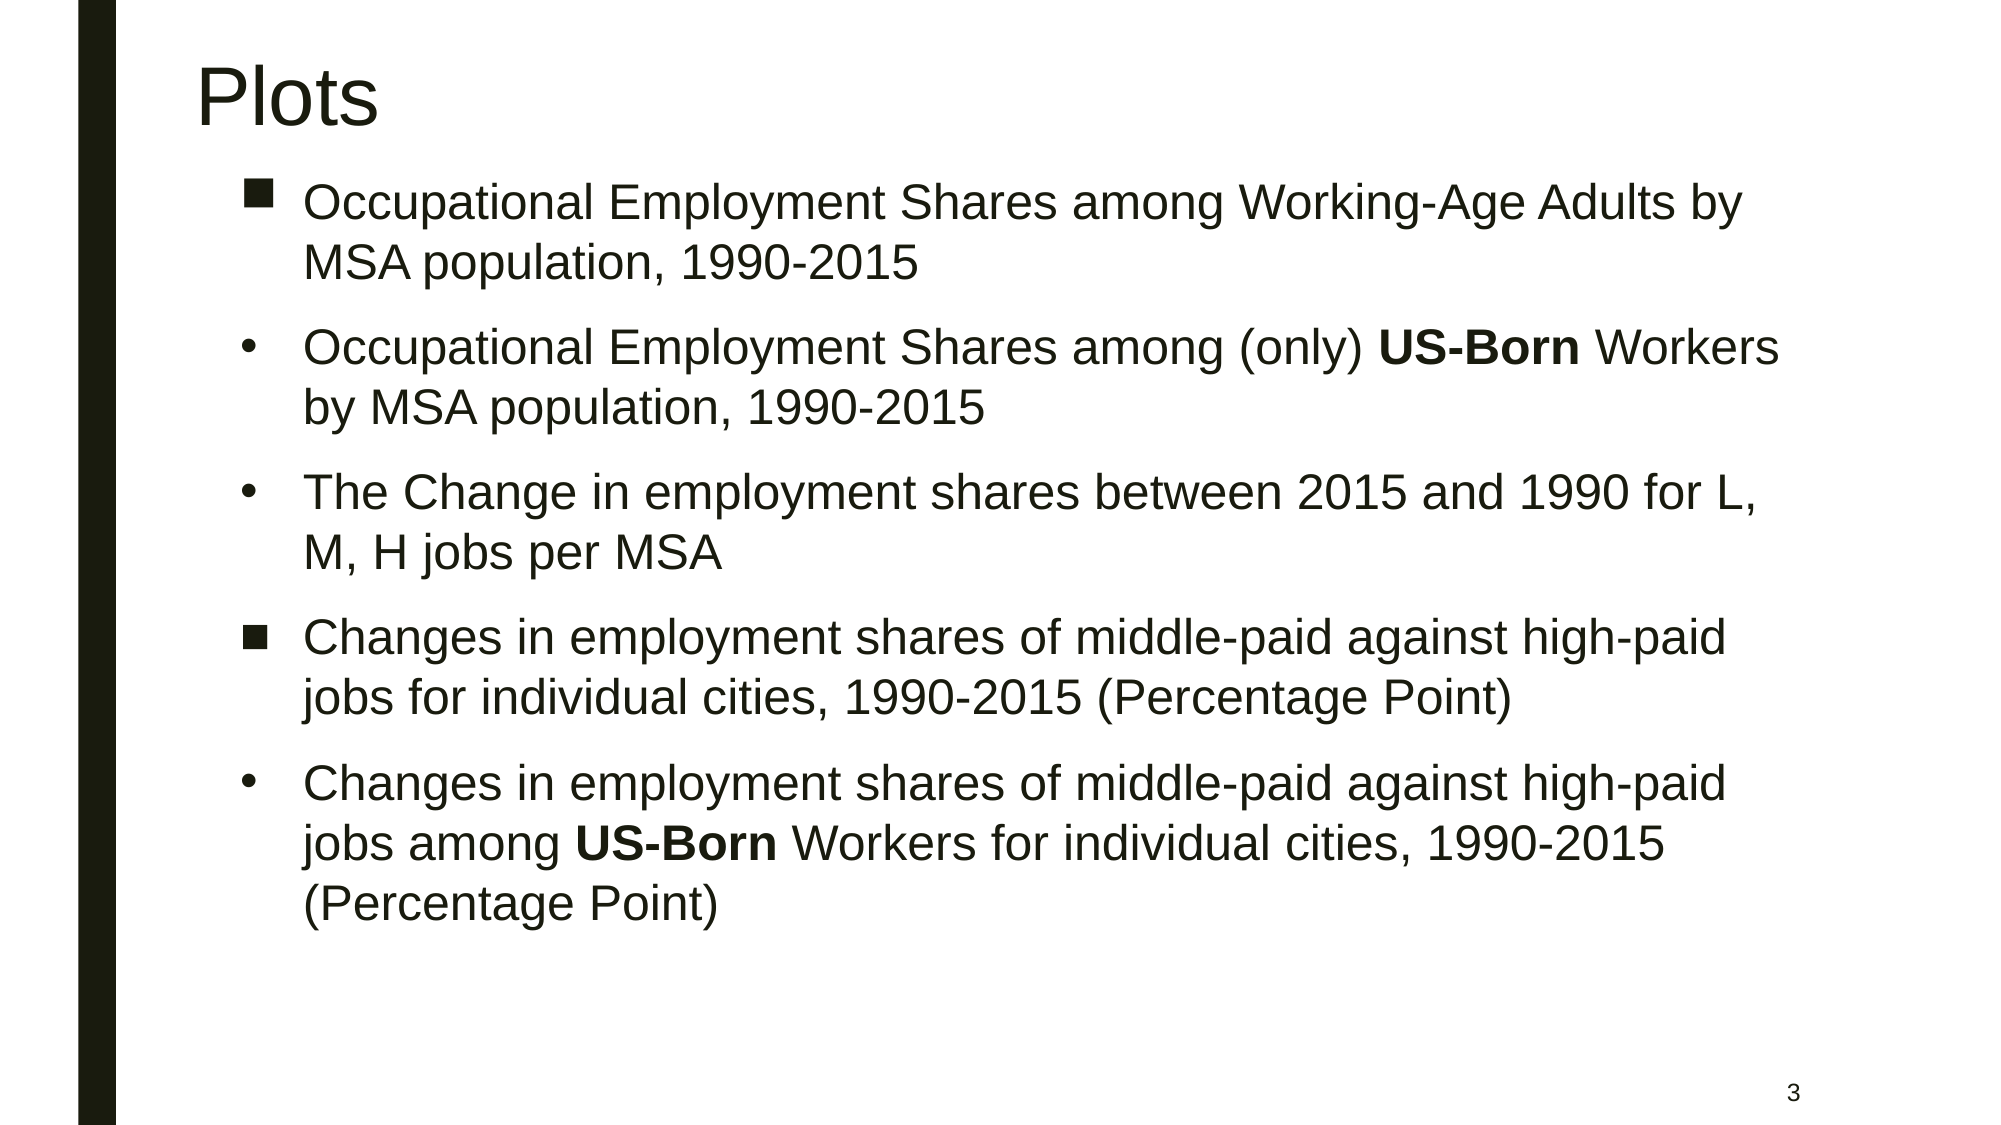

# Plots
Occupational Employment Shares among Working-Age Adults by MSA population, 1990-2015
Occupational Employment Shares among (only) US-Born Workers by MSA population, 1990-2015
The Change in employment shares between 2015 and 1990 for L, M, H jobs per MSA
Changes in employment shares of middle-paid against high-paid jobs for individual cities, 1990-2015 (Percentage Point)
Changes in employment shares of middle-paid against high-paid jobs among US-Born Workers for individual cities, 1990-2015 (Percentage Point)

3